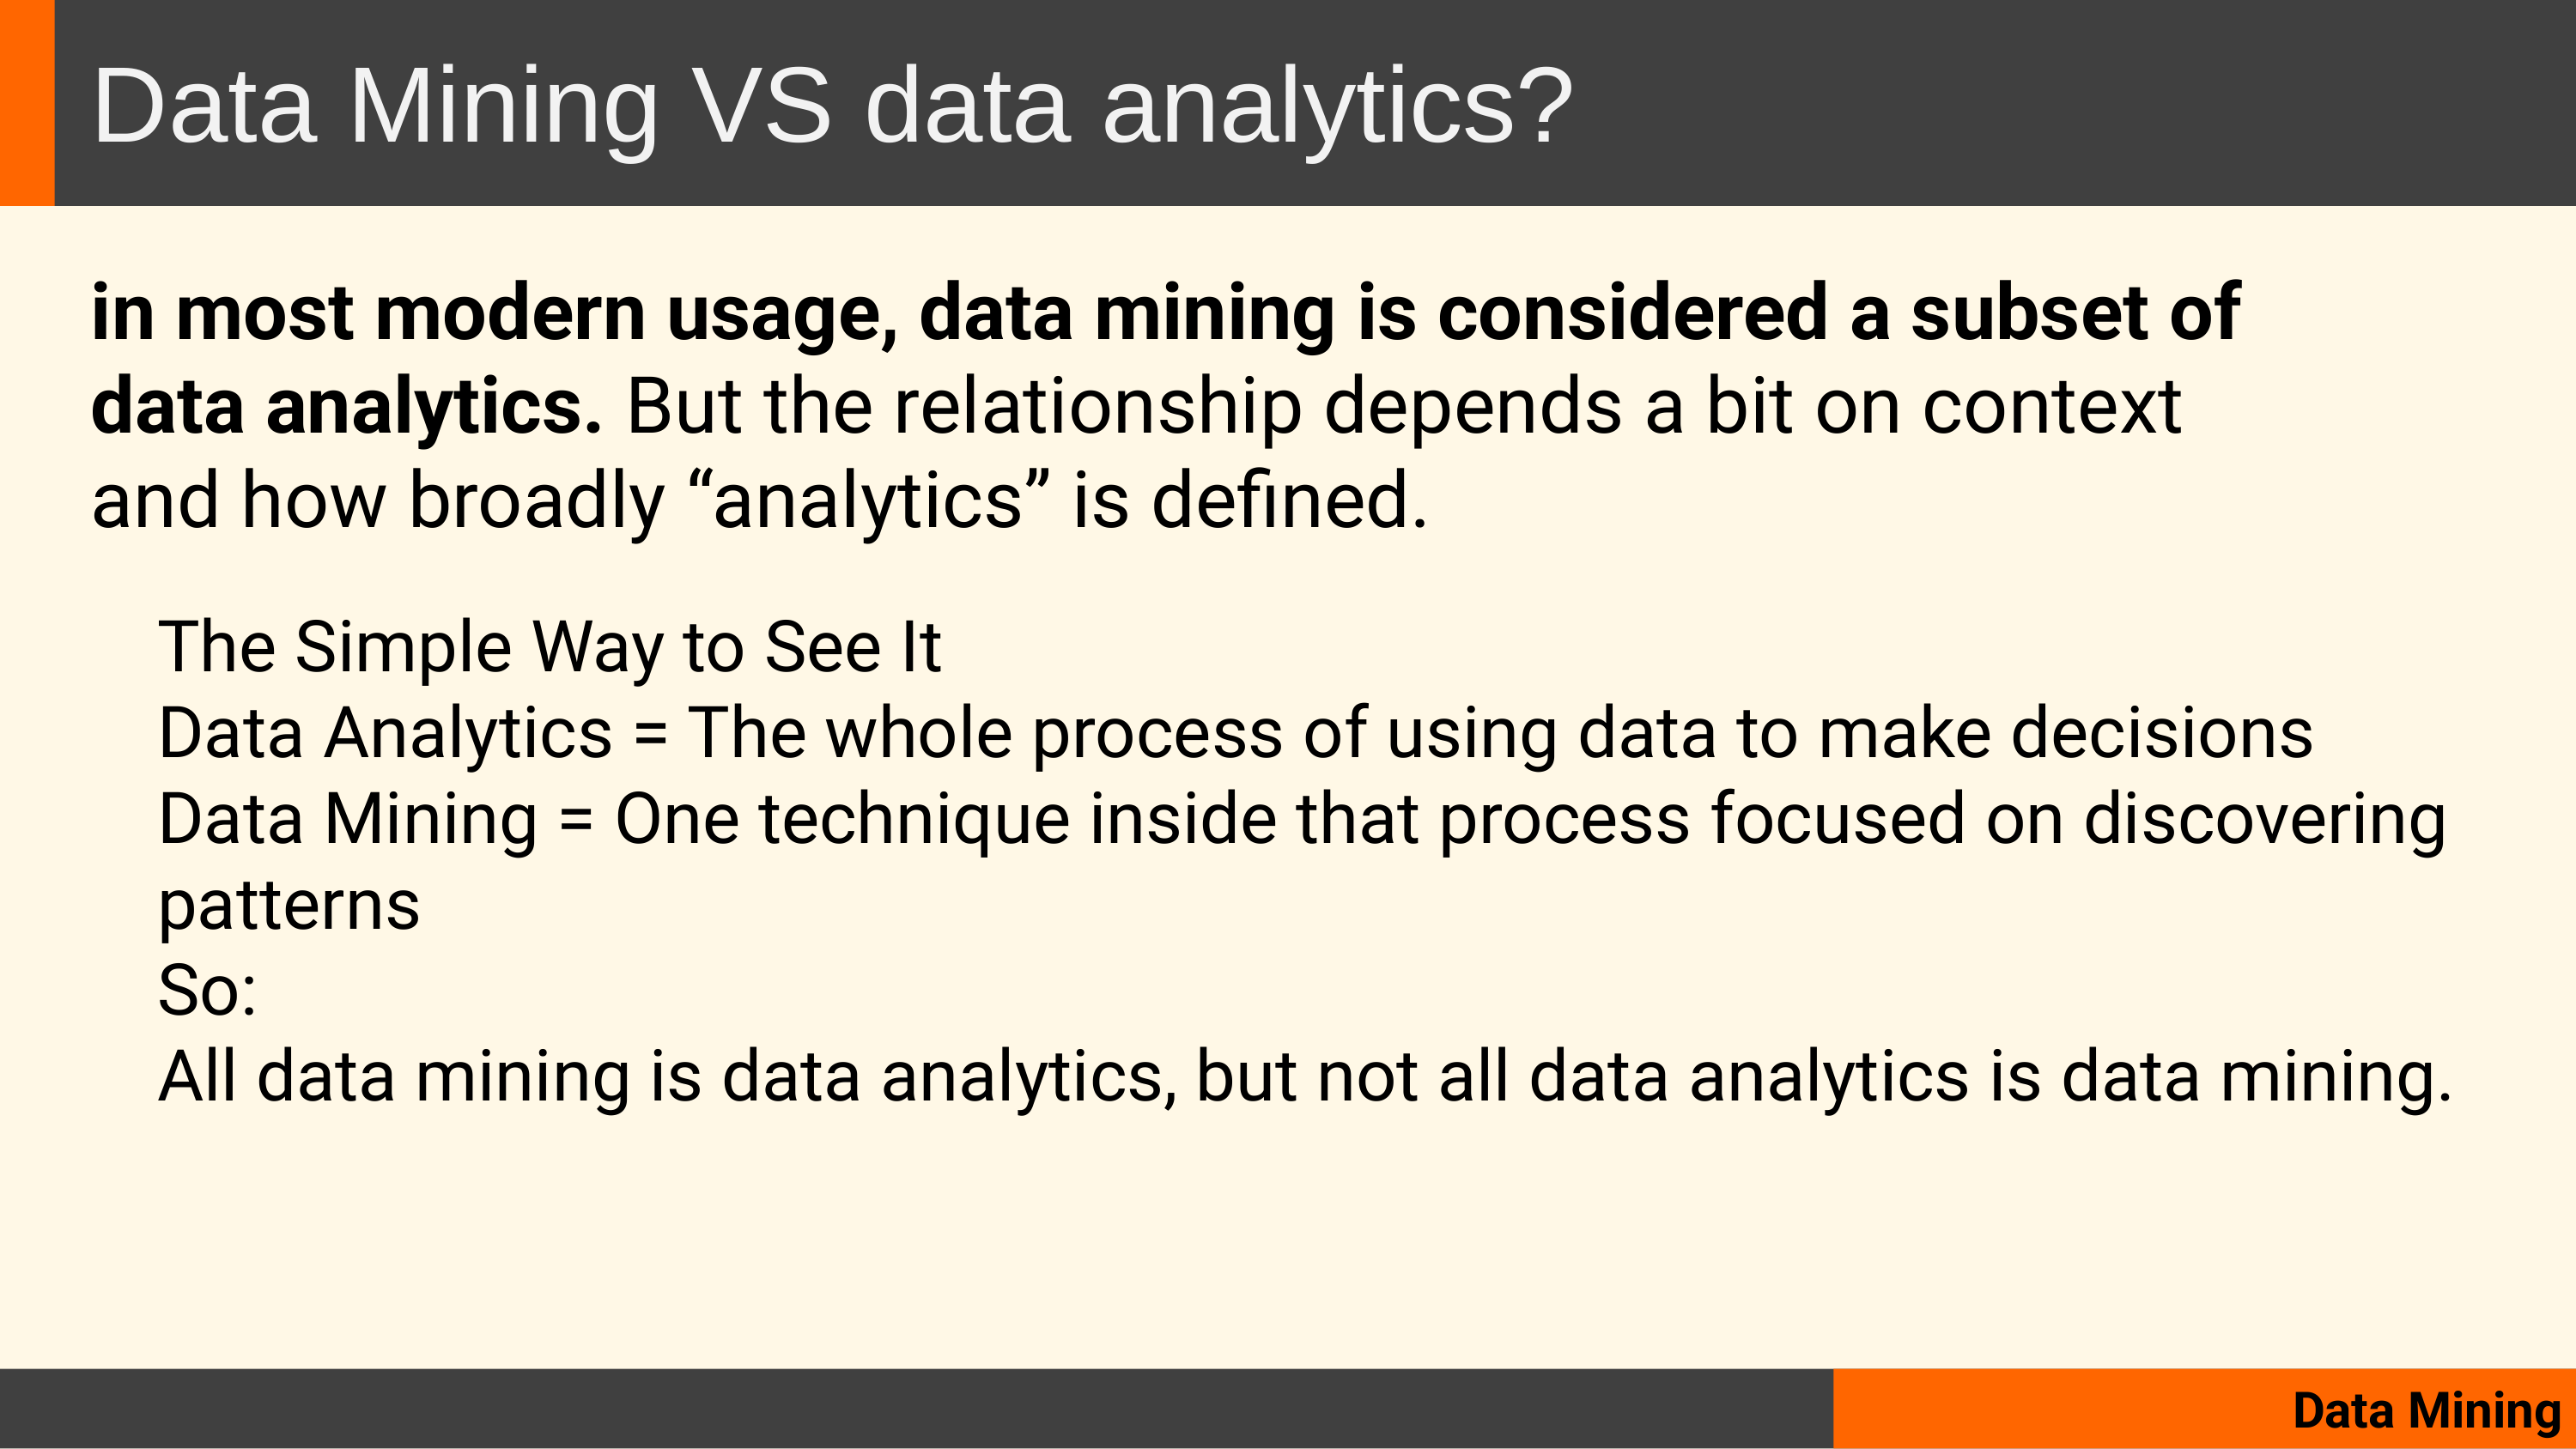

# Data Mining VS data analytics?
in most modern usage, data mining is considered a subset of data analytics. But the relationship depends a bit on context and how broadly “analytics” is defined.
The Simple Way to See It
Data Analytics = The whole process of using data to make decisions
Data Mining = One technique inside that process focused on discovering patterns
So:
All data mining is data analytics, but not all data analytics is data mining.
Data Mining